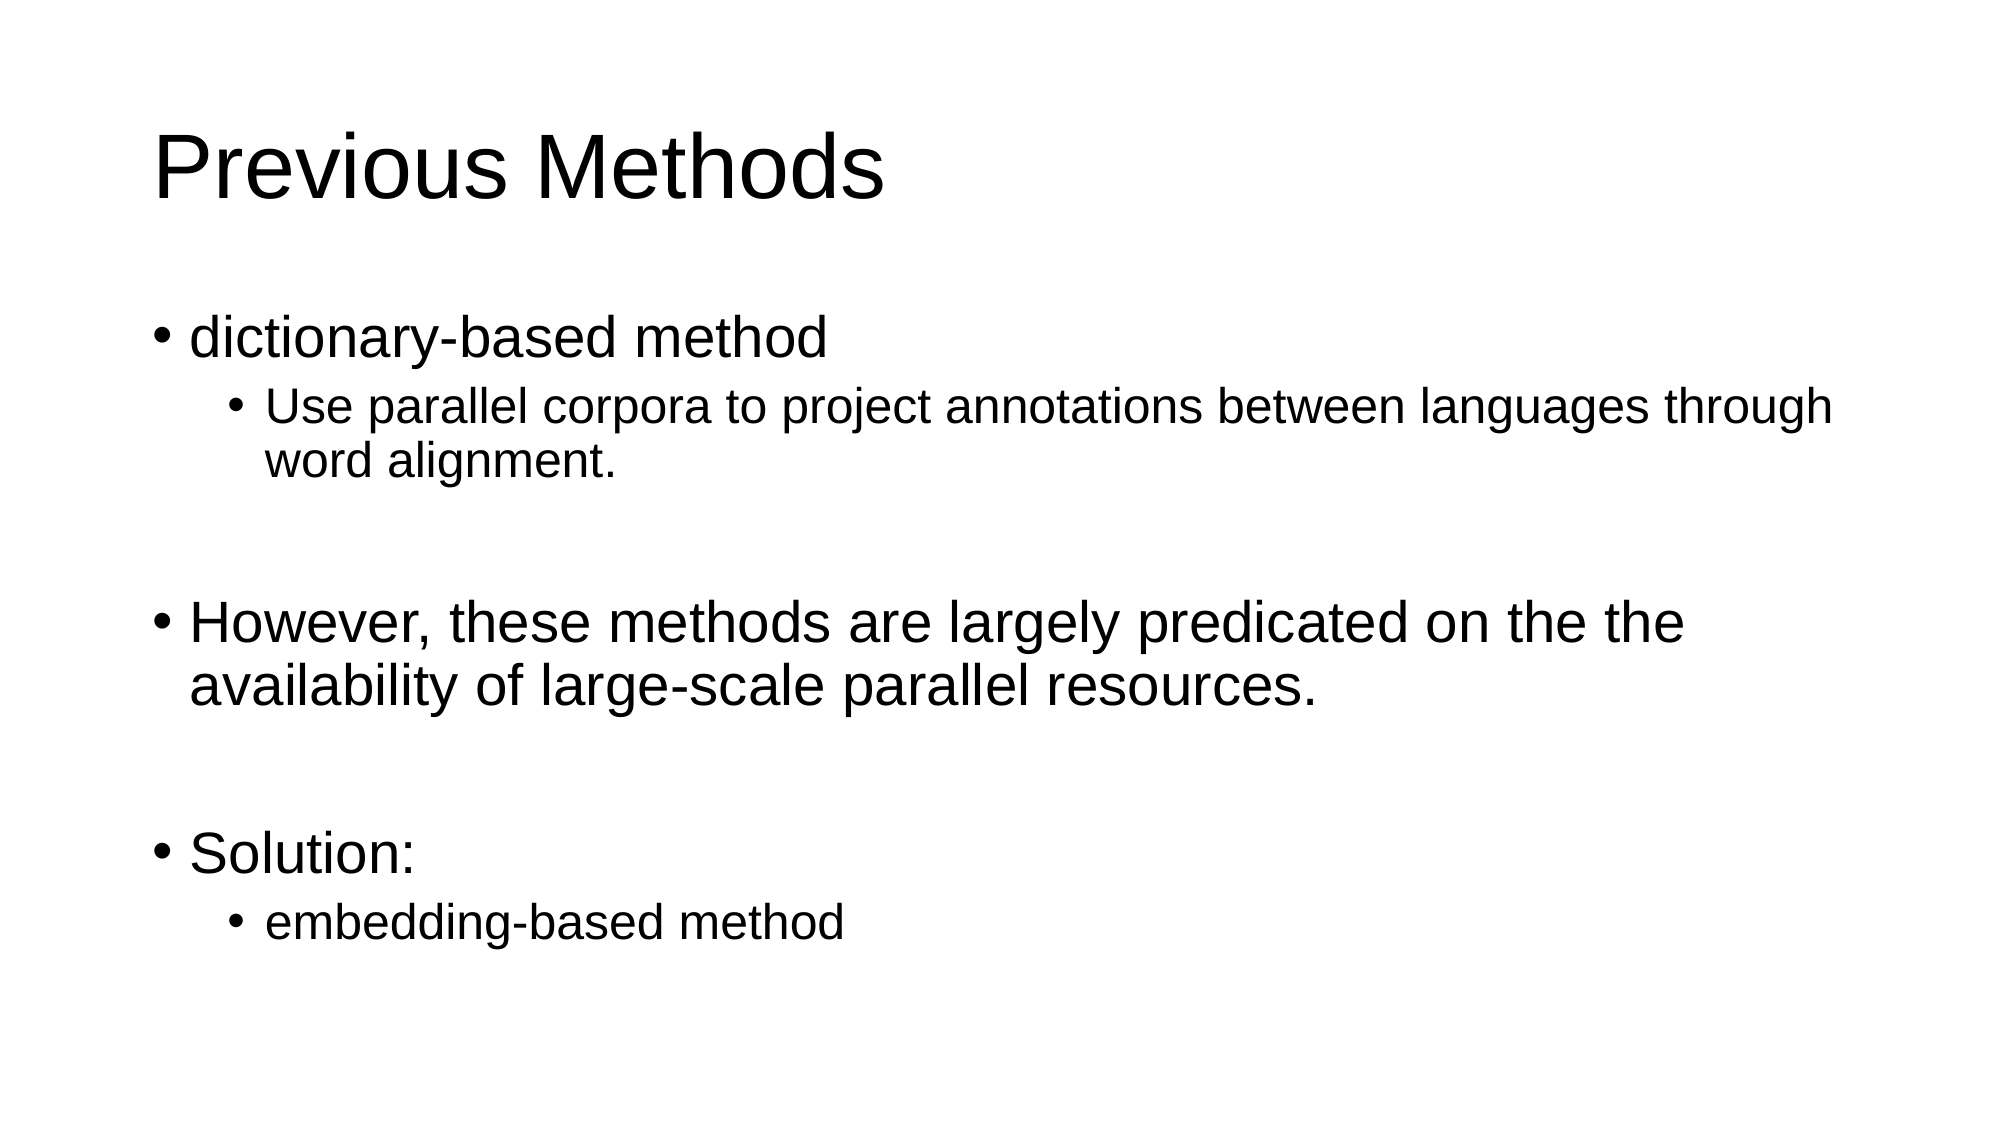

# Previous Methods
dictionary-based method
Use parallel corpora to project annotations between languages through word alignment.

However, these methods are largely predicated on the the availability of large-scale parallel resources.

Solution:
embedding-based method